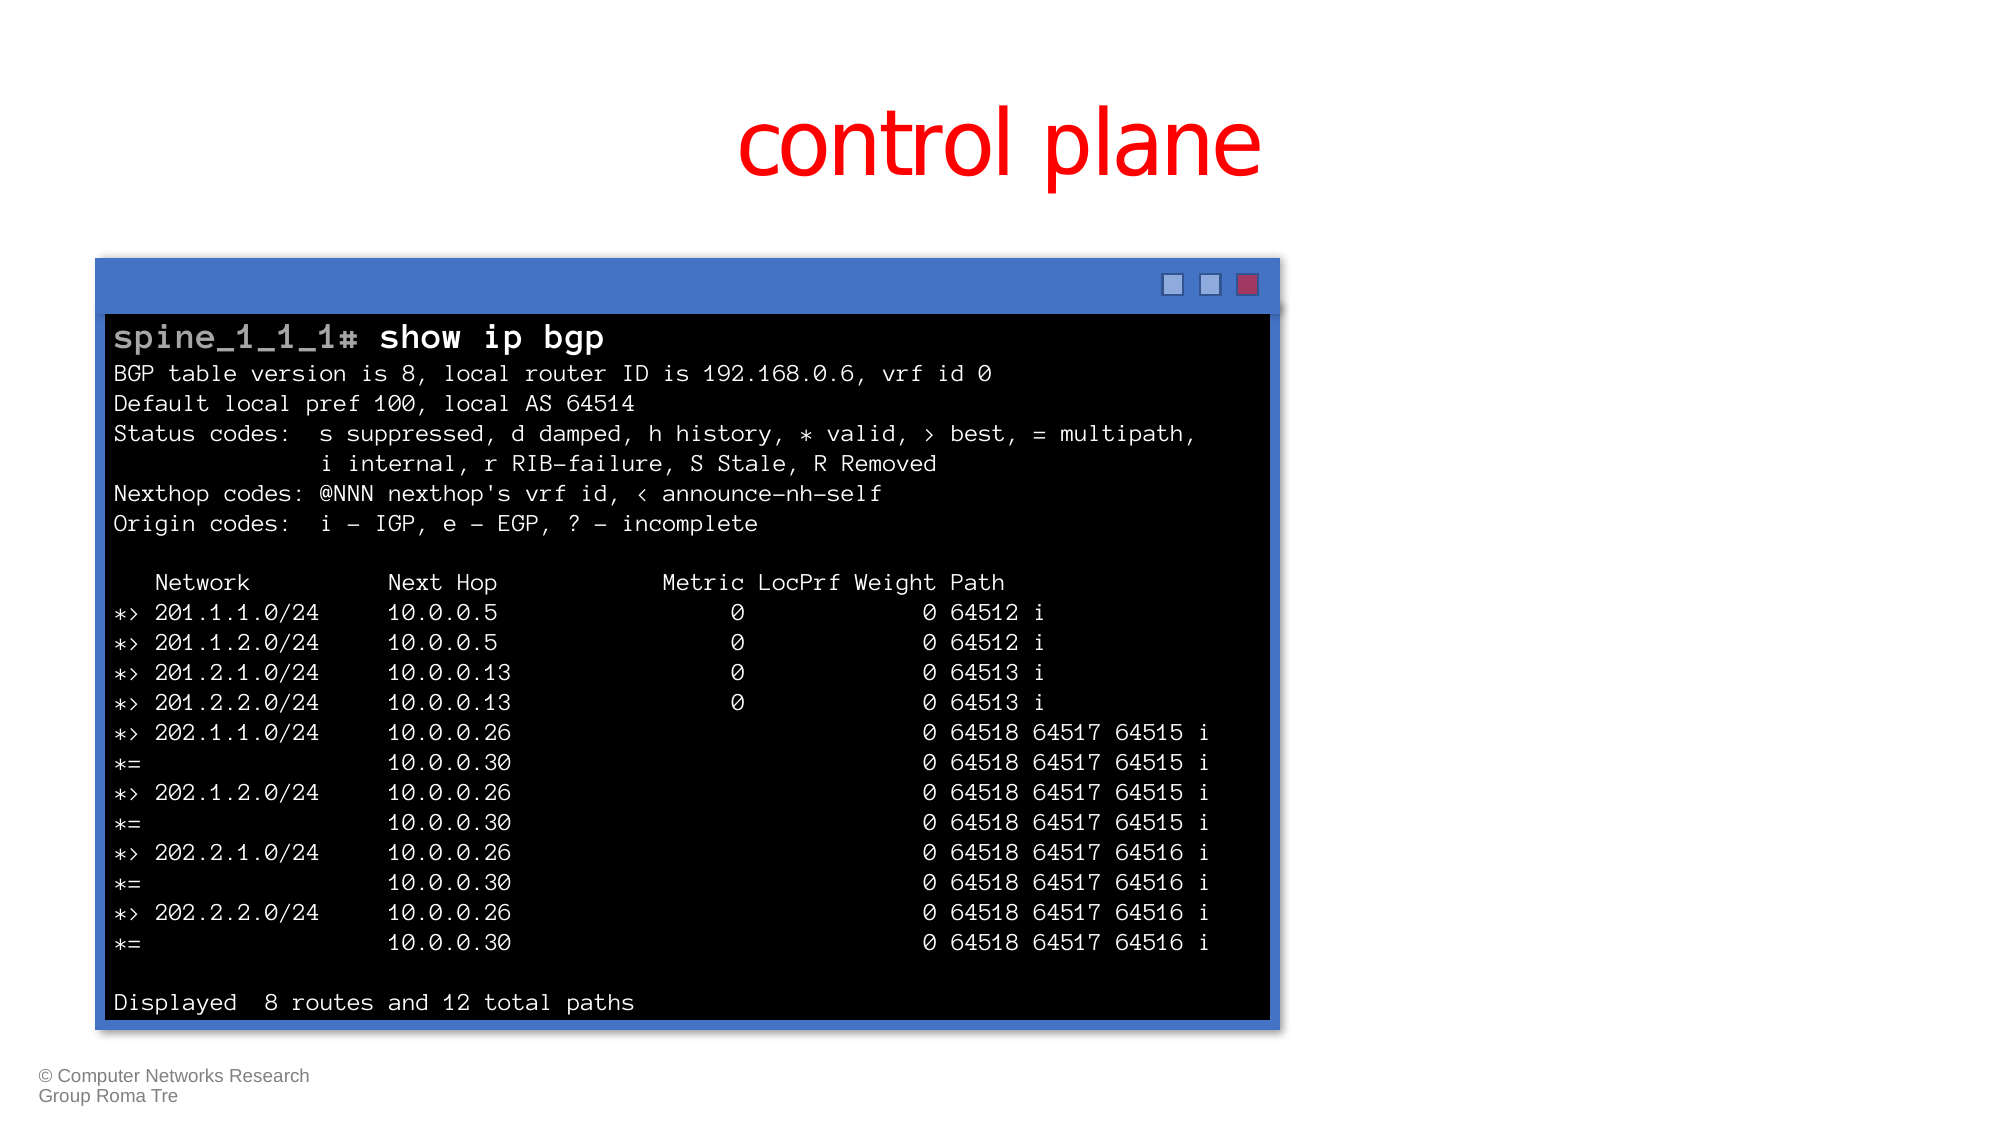

# control plane

spine_1_1_1# show ip bgp
BGP table version is 8, local router ID is 192.168.0.6, vrf id 0
Default local pref 100, local AS 64514
Status codes:  s suppressed, d damped, h history, * valid, > best, = multipath,
               i internal, r RIB-failure, S Stale, R Removed
Nexthop codes: @NNN nexthop's vrf id, < announce-nh-self
Origin codes:  i - IGP, e - EGP, ? - incomplete

   Network          Next Hop            Metric LocPrf Weight Path
*> 201.1.1.0/24     10.0.0.5                 0             0 64512 i
*> 201.1.2.0/24     10.0.0.5                 0             0 64512 i
*> 201.2.1.0/24     10.0.0.13                0             0 64513 i
*> 201.2.2.0/24     10.0.0.13                0             0 64513 i
*> 202.1.1.0/24     10.0.0.26                              0 64518 64517 64515 i
*=                  10.0.0.30                              0 64518 64517 64515 i
*> 202.1.2.0/24     10.0.0.26                              0 64518 64517 64515 i
*=                  10.0.0.30                              0 64518 64517 64515 i
*> 202.2.1.0/24     10.0.0.26                              0 64518 64517 64516 i
*=                  10.0.0.30                              0 64518 64517 64516 i
*> 202.2.2.0/24     10.0.0.26                              0 64518 64517 64516 i
*=                  10.0.0.30                              0 64518 64517 64516 i

Displayed  8 routes and 12 total paths